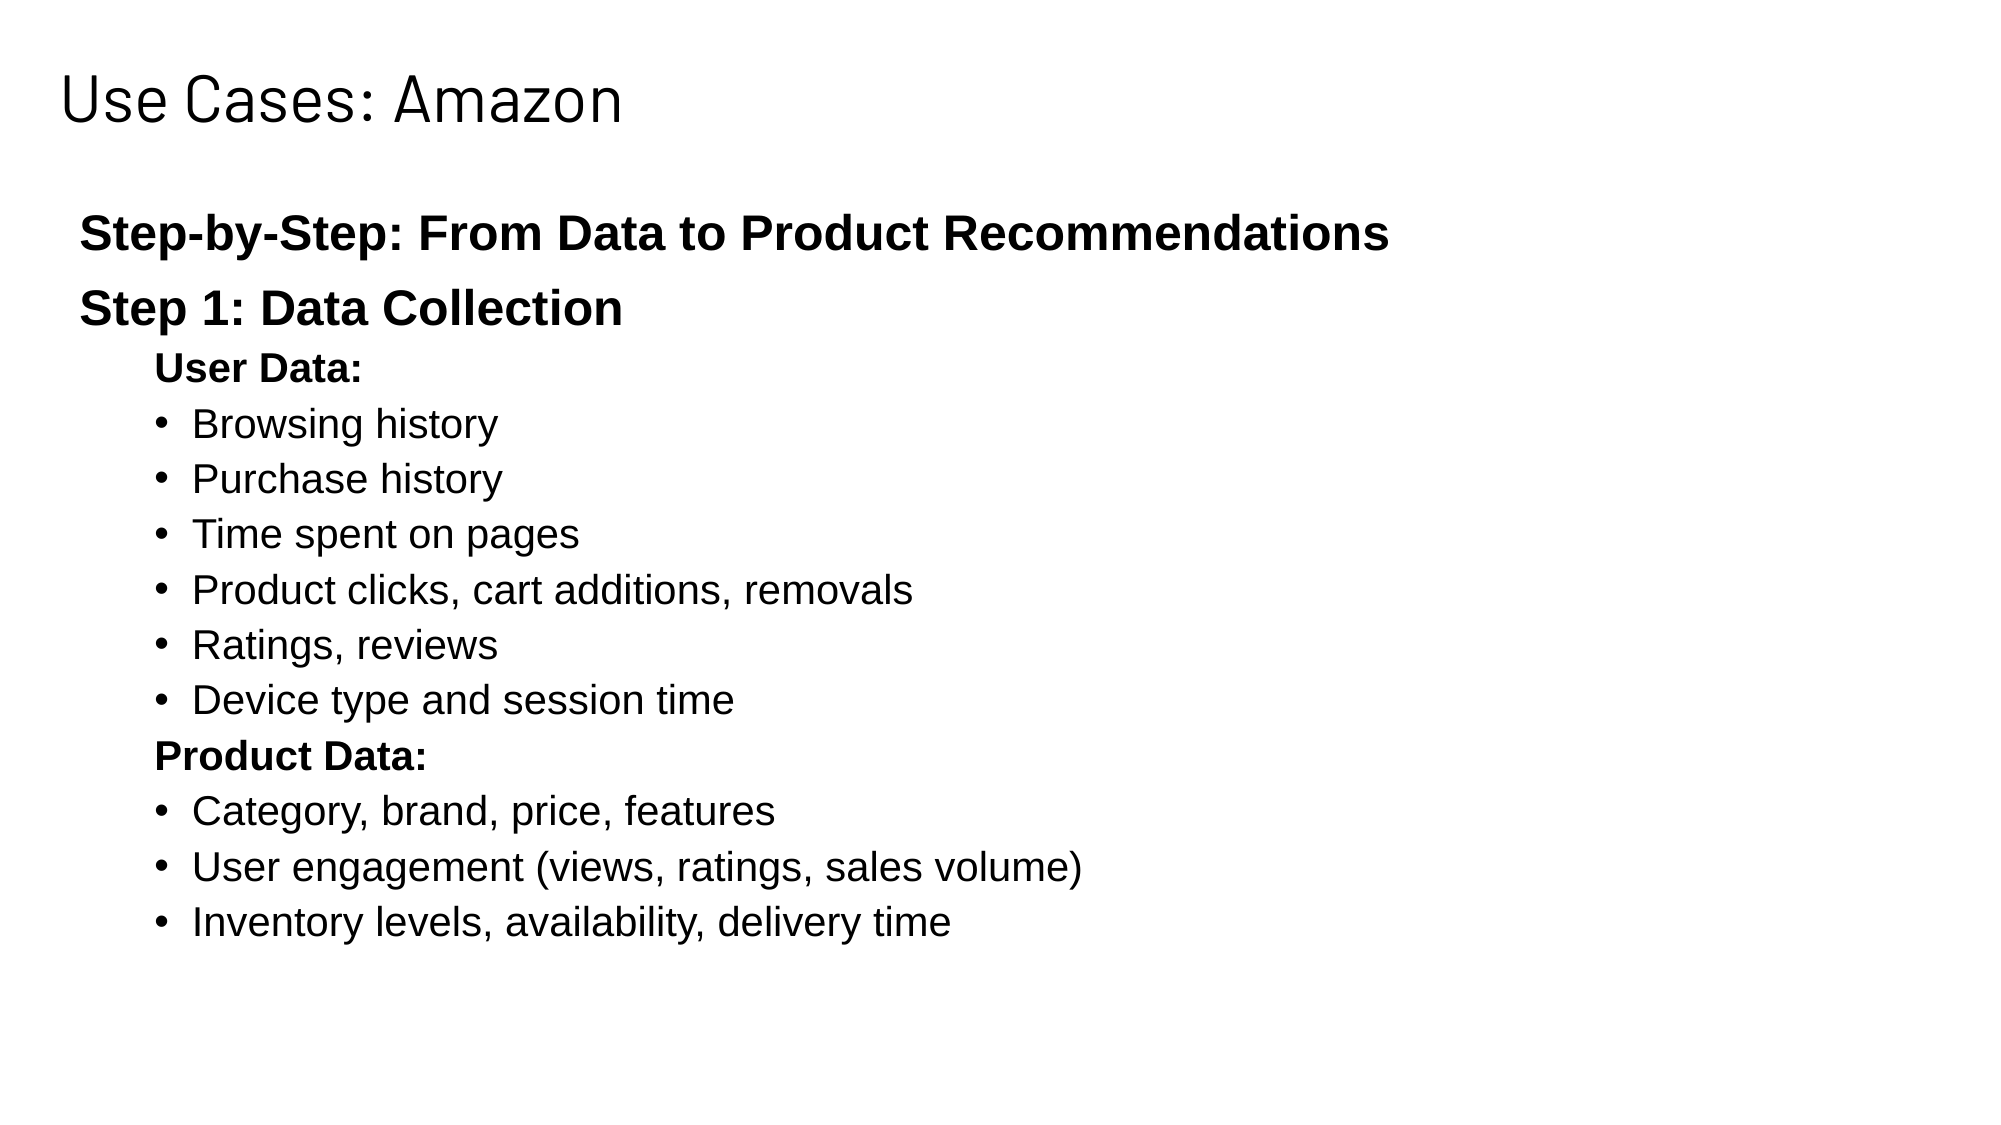

# Use Cases: Amazon
Step-by-Step: From Data to Product Recommendations
Step 1: Data Collection
User Data:
Browsing history
Purchase history
Time spent on pages
Product clicks, cart additions, removals
Ratings, reviews
Device type and session time
Product Data:
Category, brand, price, features
User engagement (views, ratings, sales volume)
Inventory levels, availability, delivery time